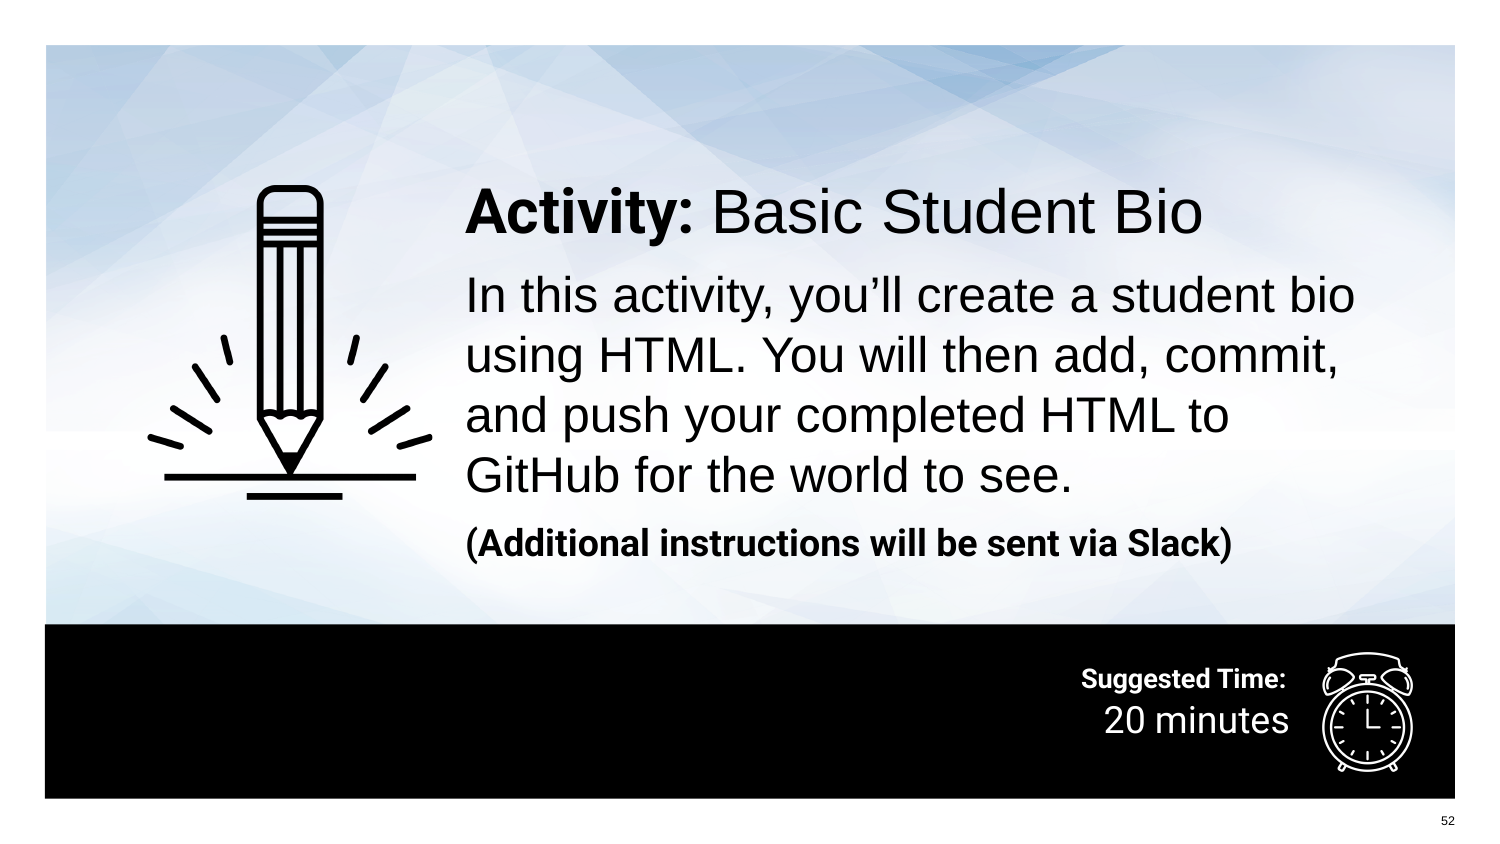

Activity: Basic Student Bio
In this activity, you’ll create a student bio using HTML. You will then add, commit, and push your completed HTML to GitHub for the world to see.
(Additional instructions will be sent via Slack)

# 20 minutes